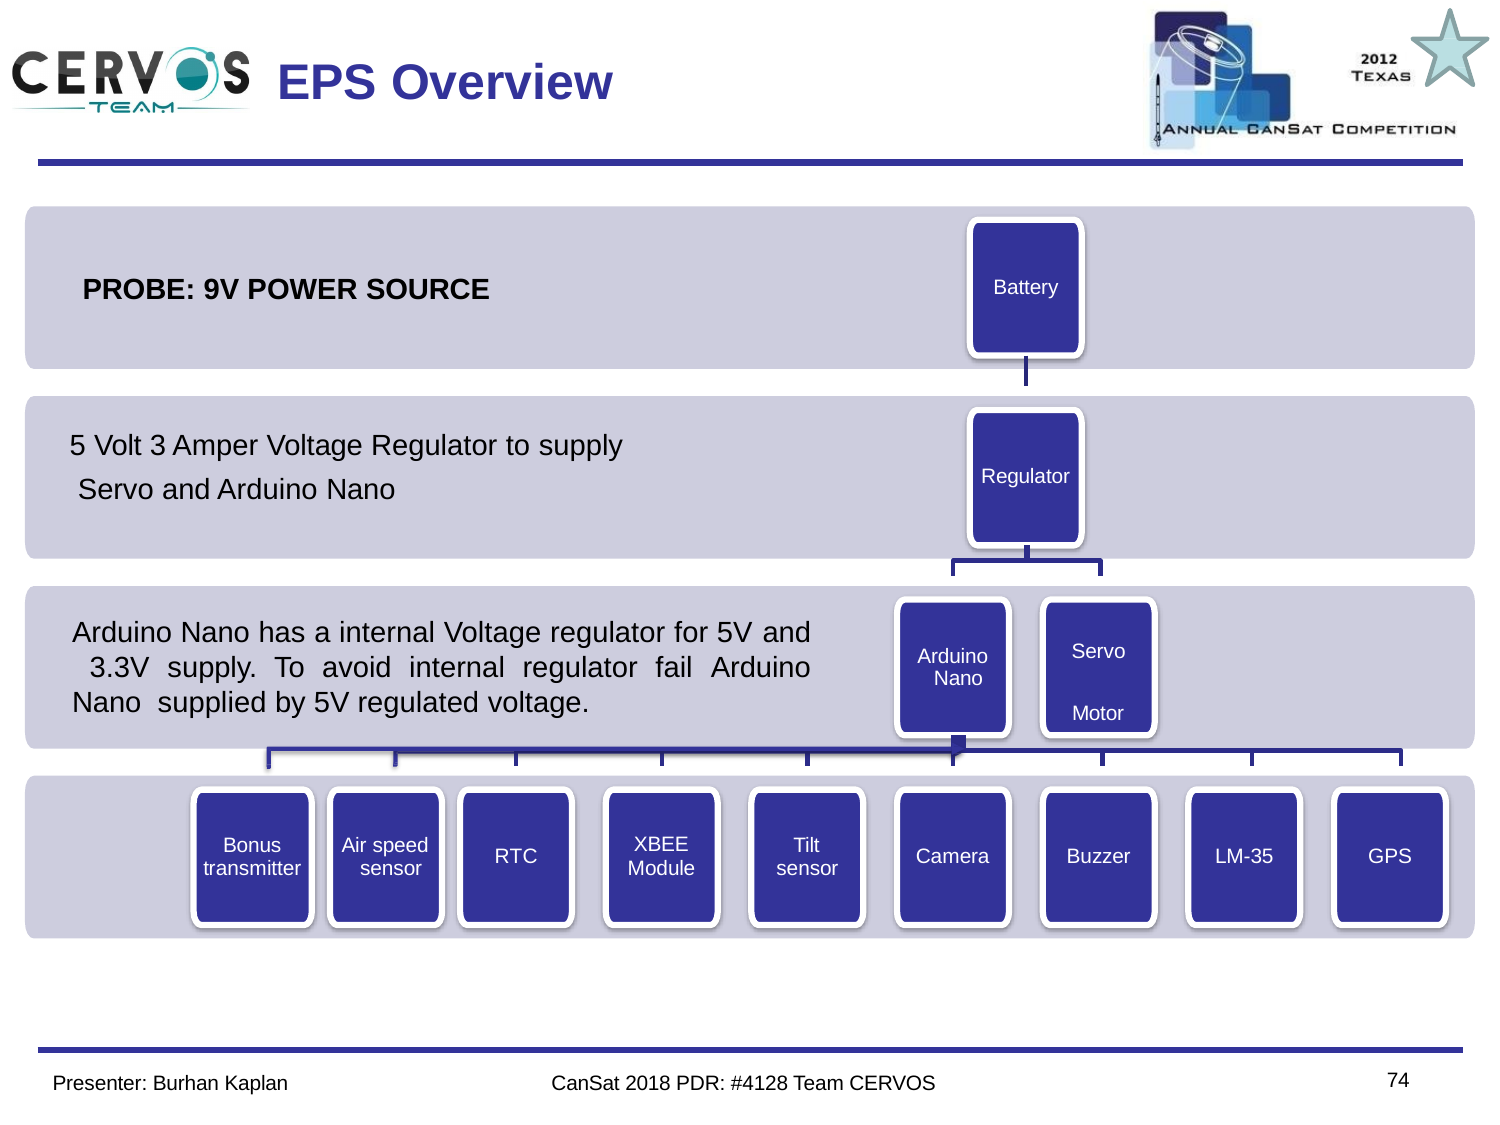

Team Logo
Here
(If You Want)

# EPS Overview

PROBE: 9V POWER SOURCE
Battery

5 Volt 3 Amper Voltage Regulator to supply  Servo and Arduino Nano

Regulator

Arduino Nano has a internal Voltage regulator for 5V and  3.3V supply. To avoid internal regulator fail Arduino Nano  supplied by 5V regulated voltage.
Servo  Motor
Arduino  Nano

Bonus  transmitter
Air speed  sensor
XBEE
Module
Tilt  sensor

RTC
Camera
Buzzer
LM-35
GPS
74
Presenter: Burhan Kaplan
CanSat 2018 PDR: #4128 Team CERVOS